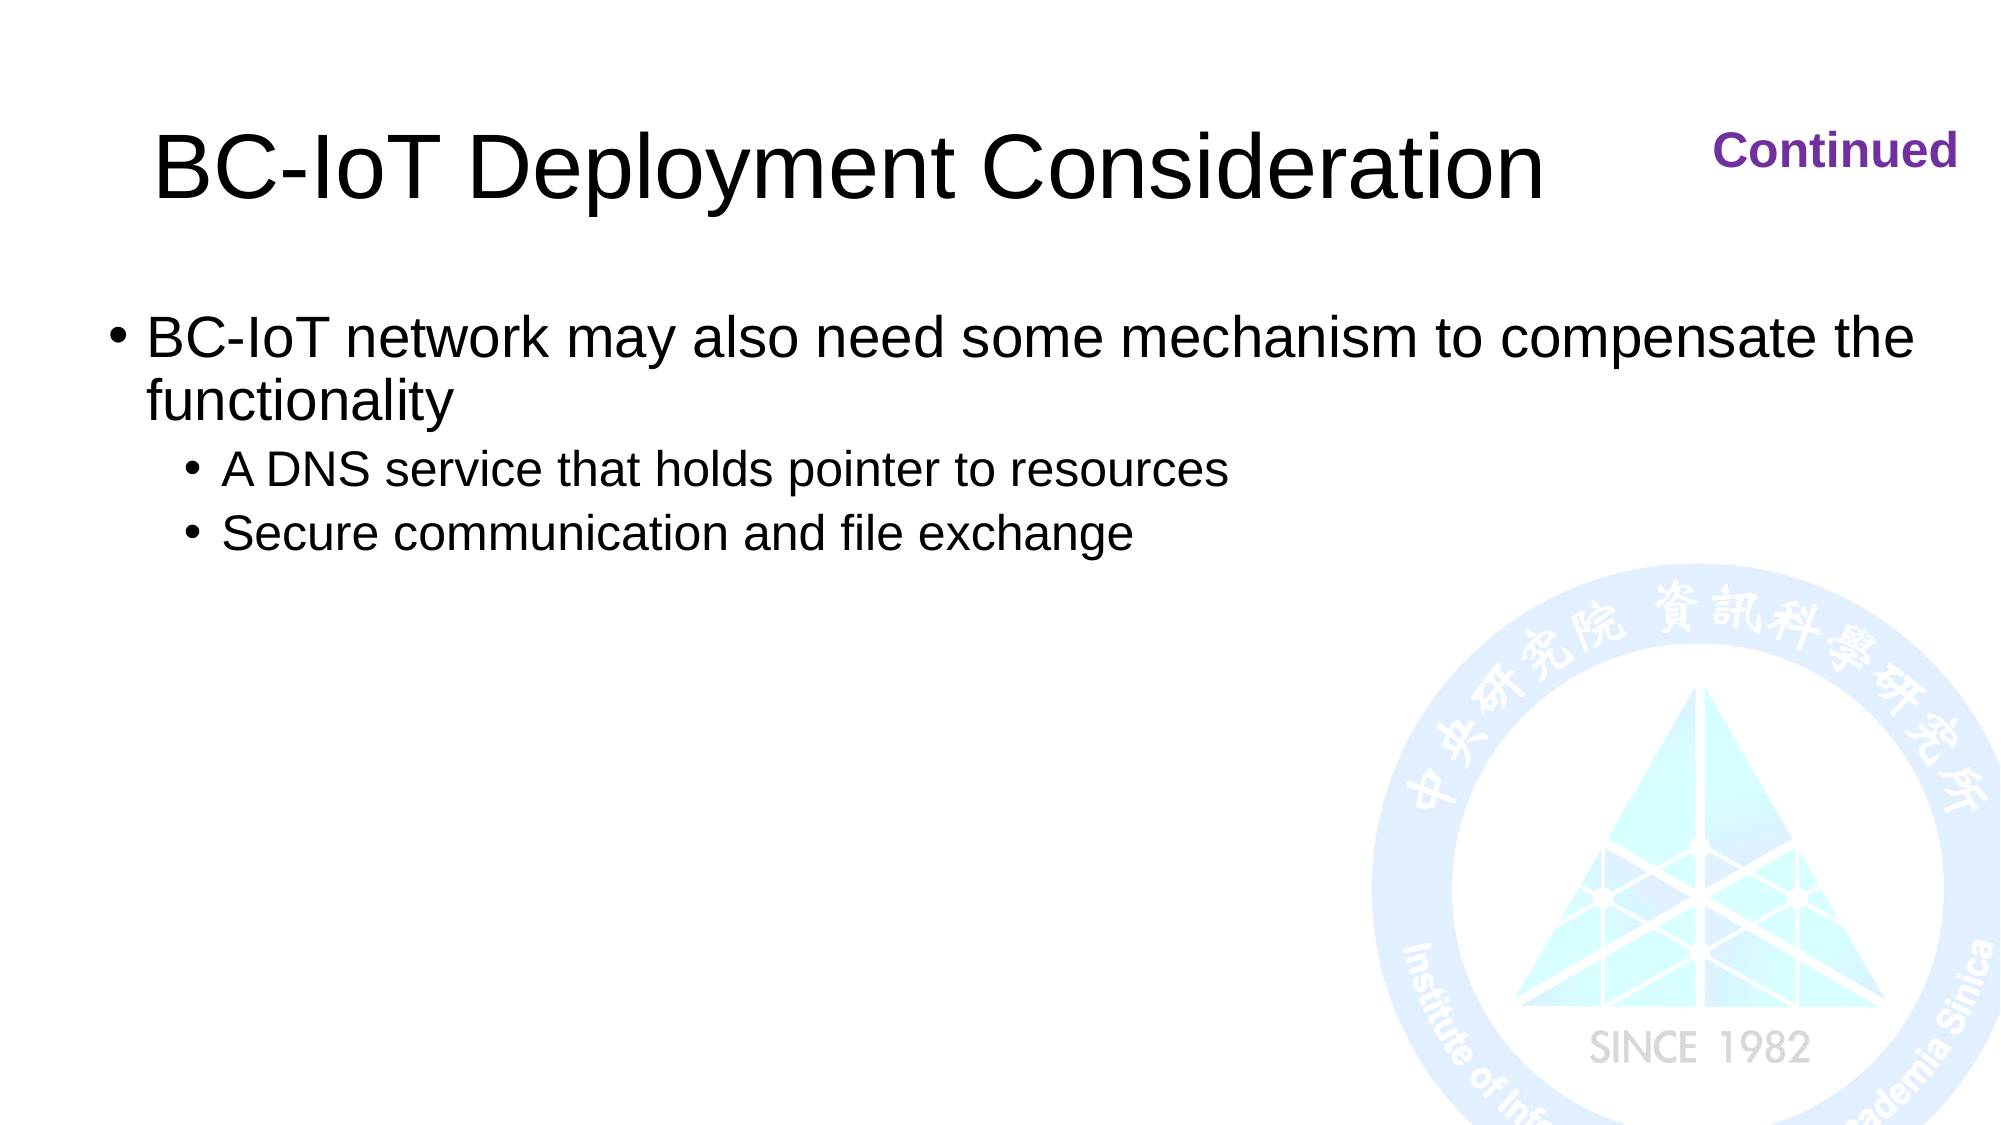

# BC-IoT Deployment Consideration
Continued
BC-IoT network may also need some mechanism to compensate the functionality
A DNS service that holds pointer to resources
Secure communication and file exchange